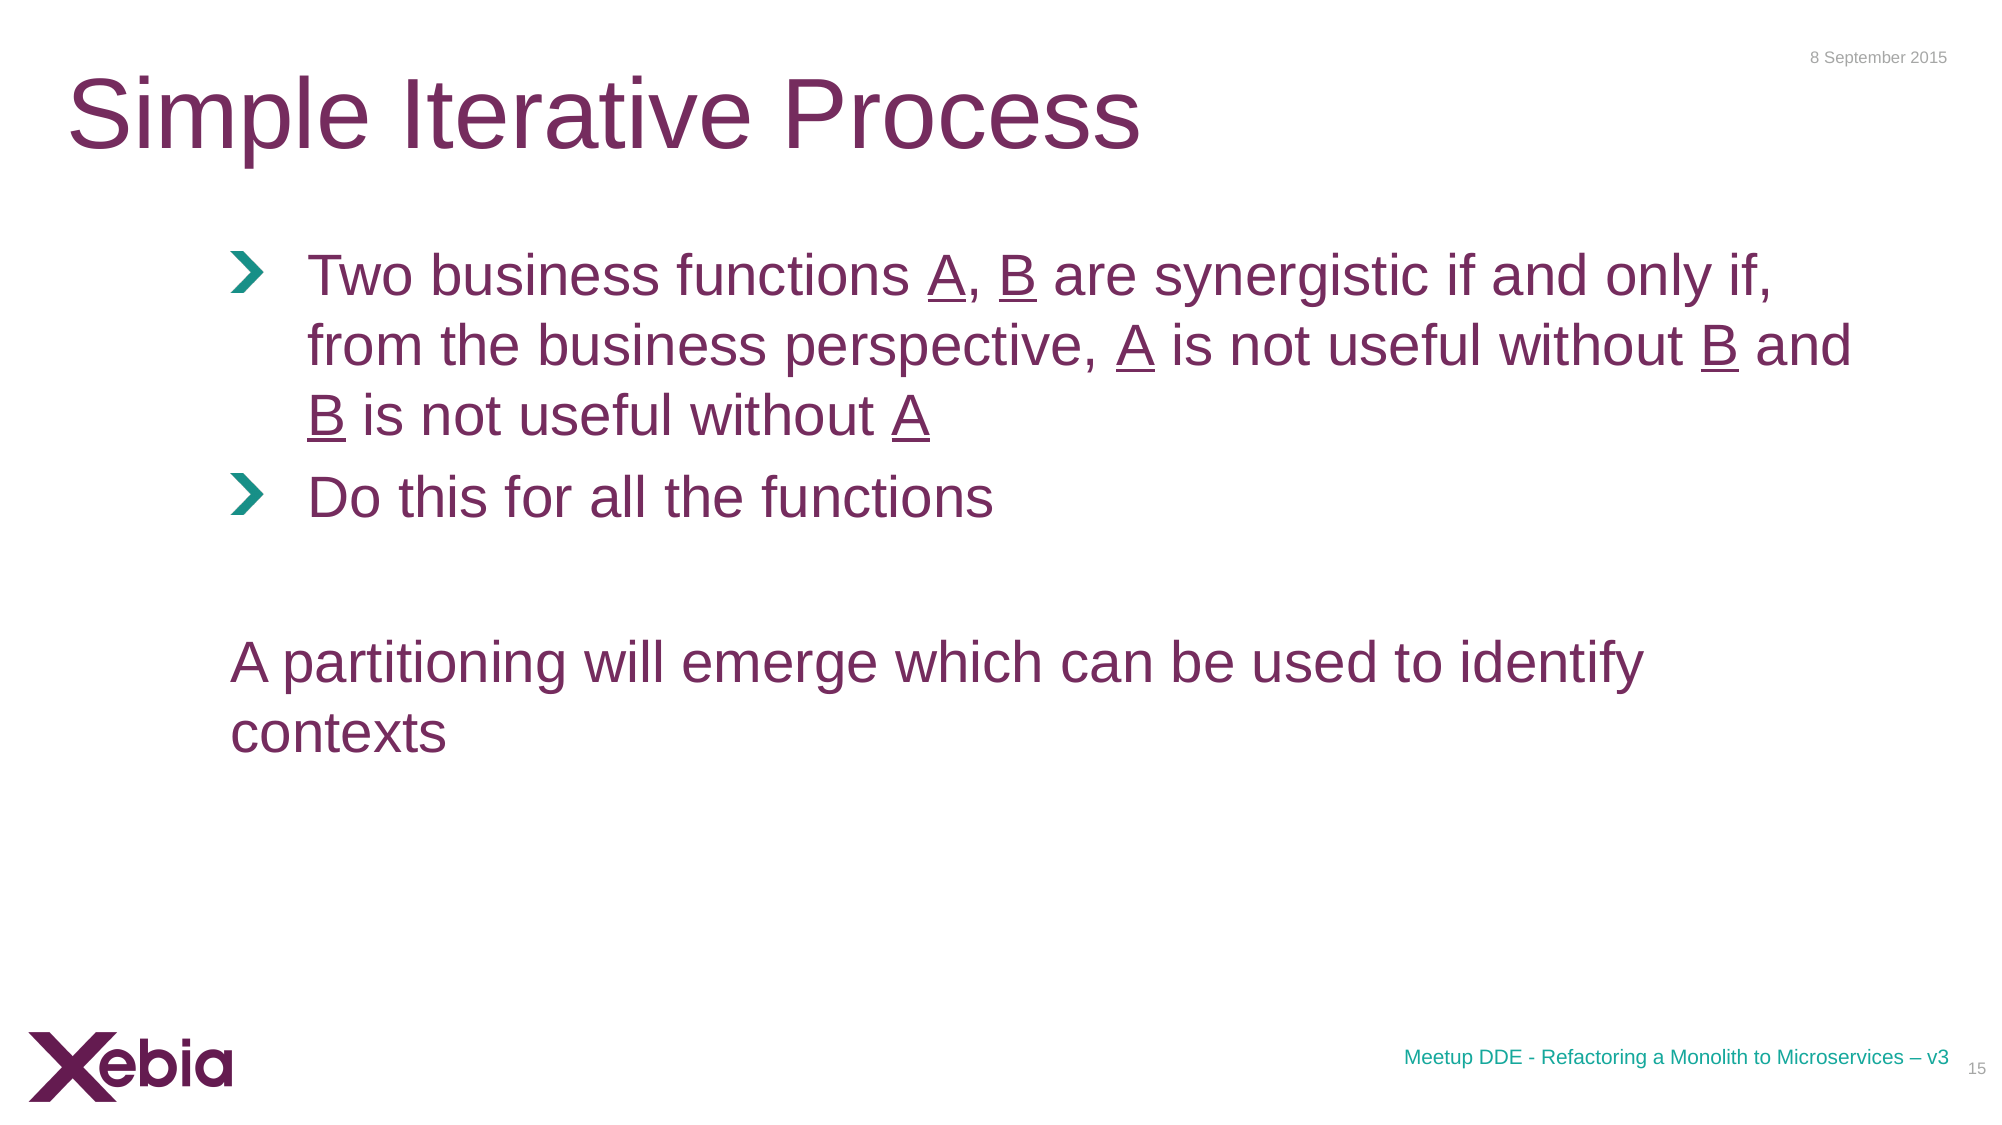

8 September 2015
# Simple Iterative Process
Two business functions A, B are synergistic if and only if, from the business perspective, A is not useful without B and B is not useful without A
Do this for all the functions

A partitioning will emerge which can be used to identify contexts

Meetup DDE - Refactoring a Monolith to Microservices – v3
15